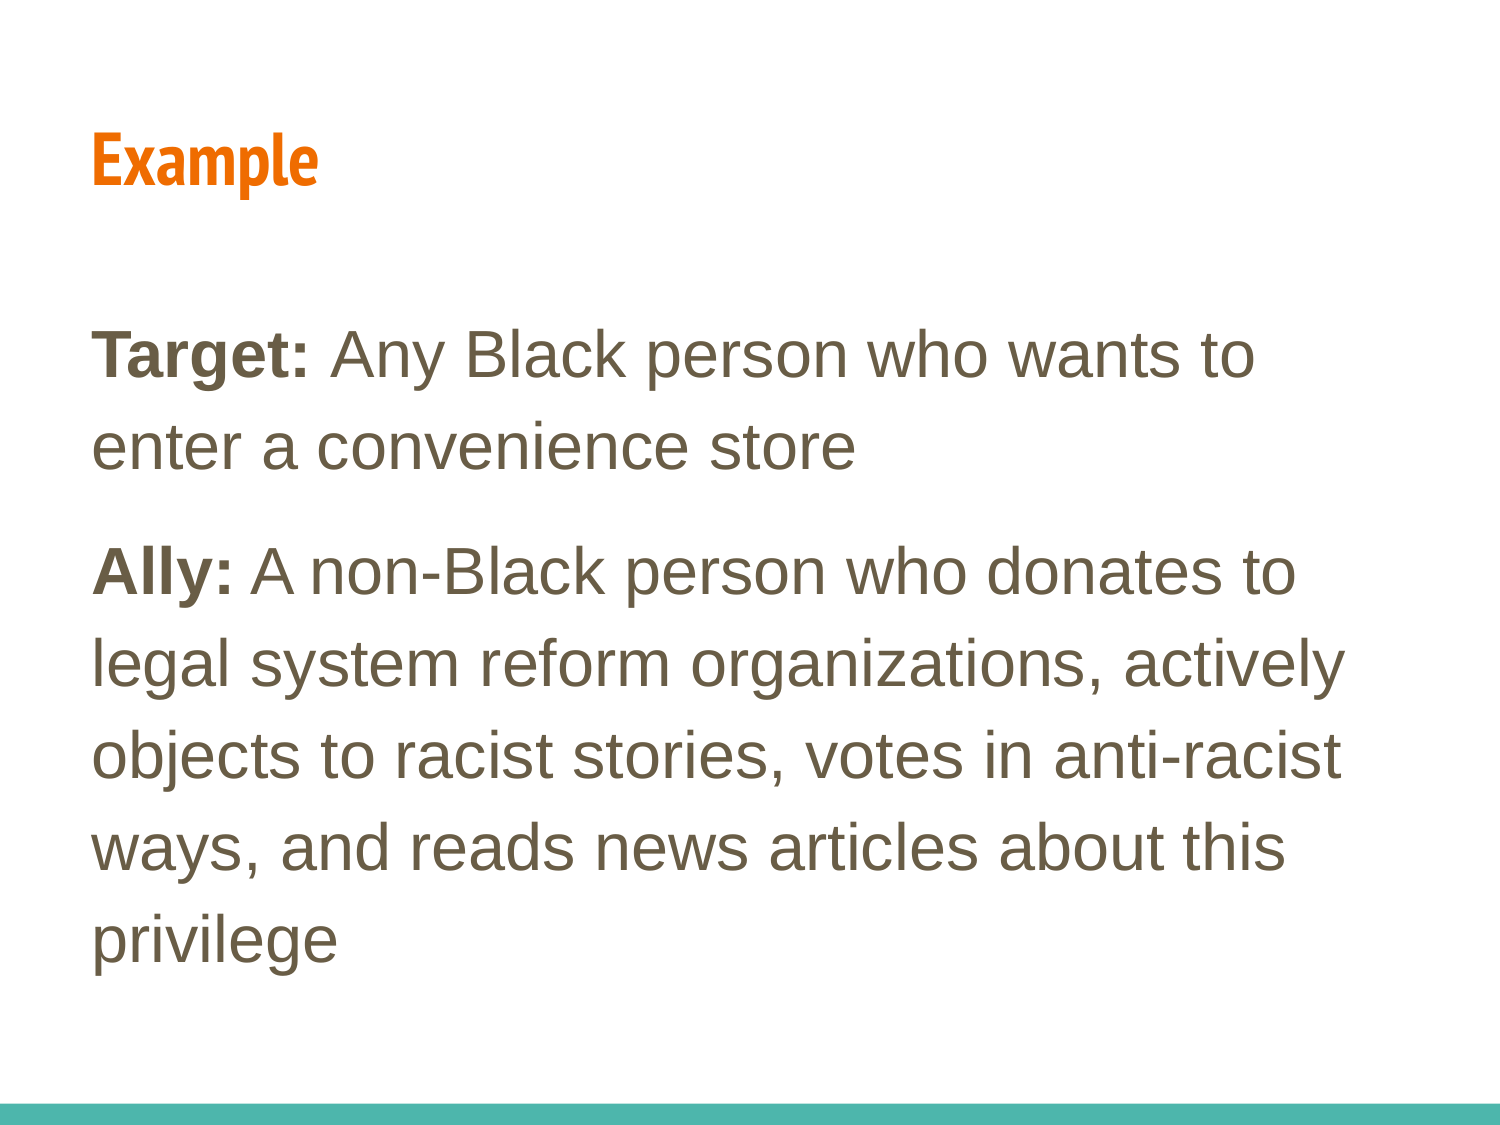

# Example
Target: Any Black person who wants to enter a convenience store
Ally: A non-Black person who donates to legal system reform organizations, actively objects to racist stories, votes in anti-racist ways, and reads news articles about this privilege